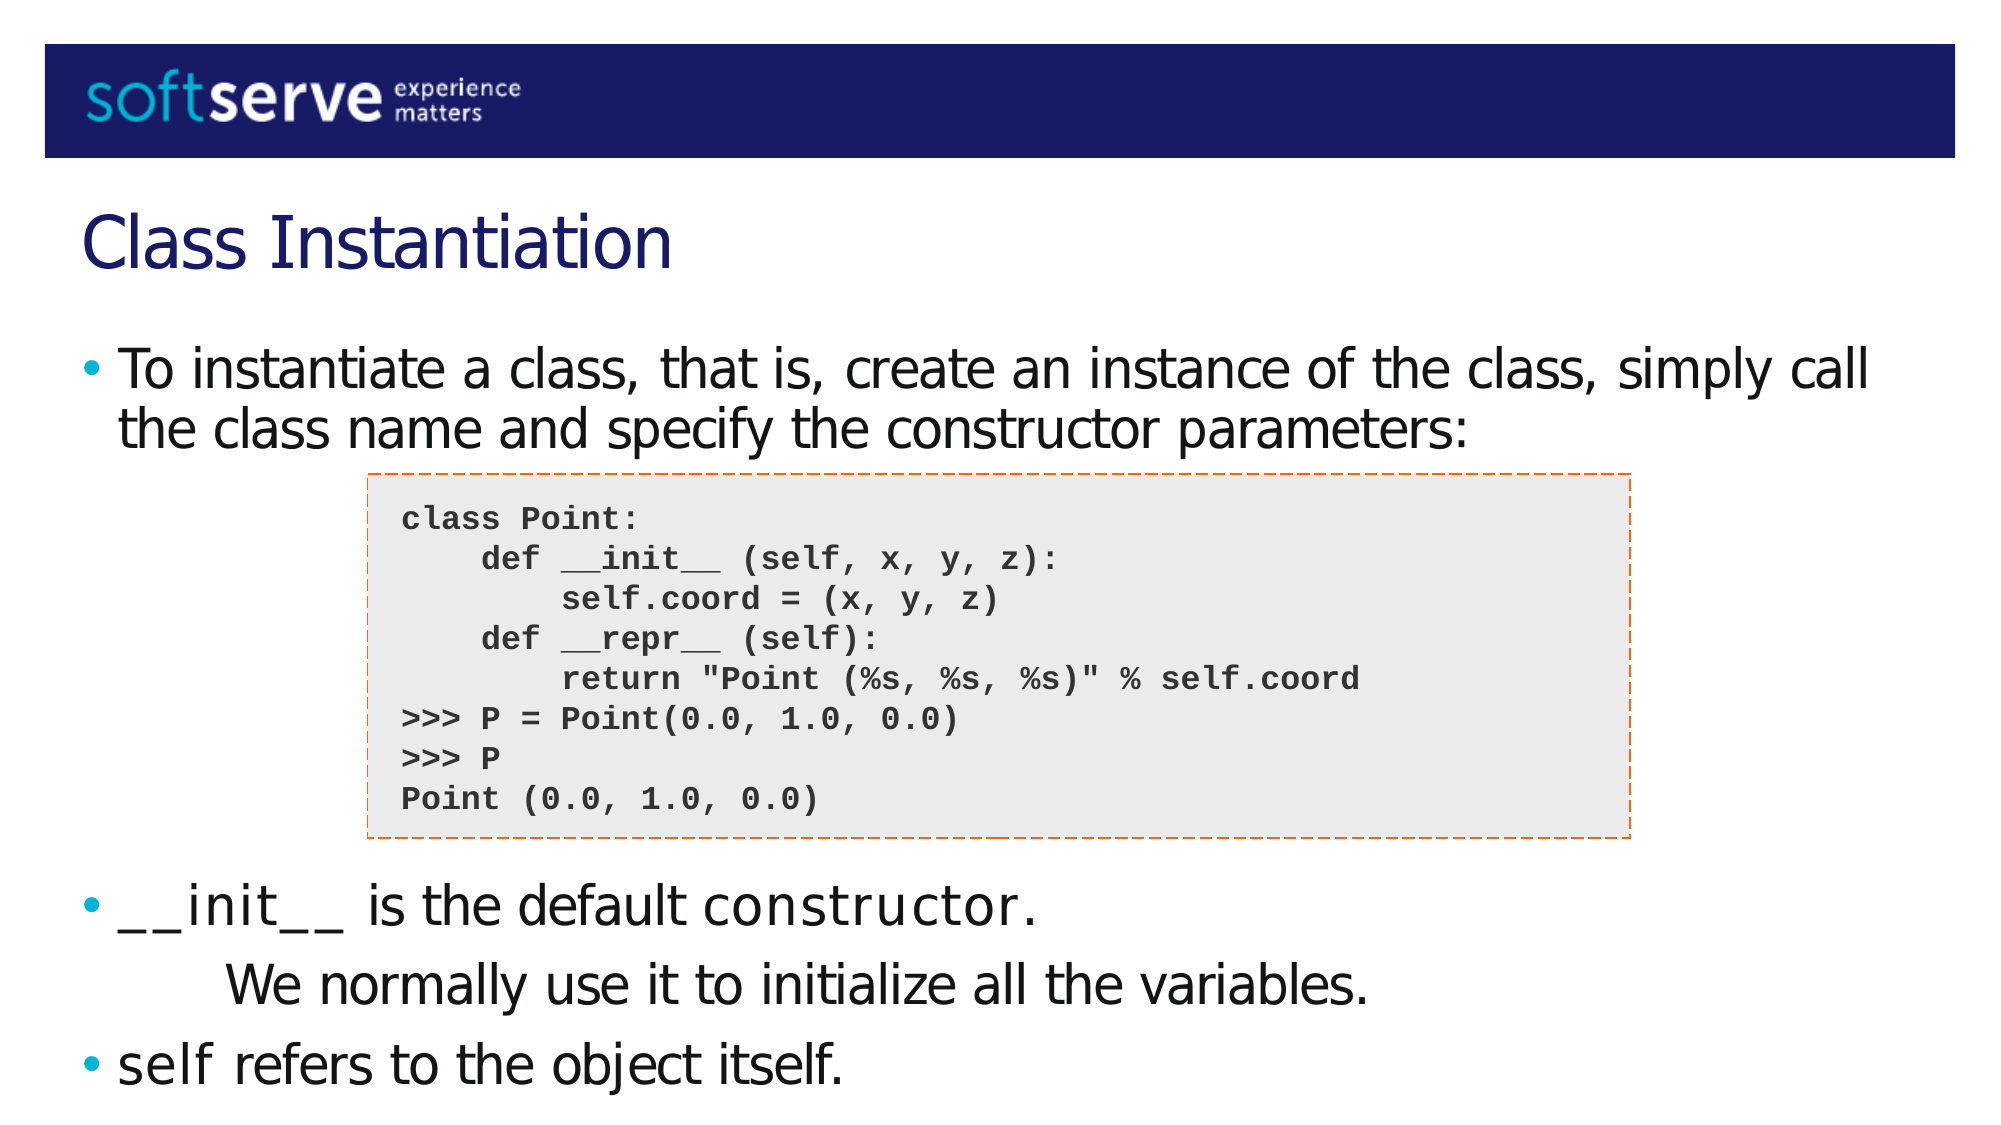

# Class Instantiation
To instantiate a class, that is, create an instance of the class, simply call the class name and specify the constructor parameters:

__init__ is the default constructor.
	We normally use it to initialize all the variables.
self refers to the object itself.

class Point:
    def __init__ (self, x, y, z):
        self.coord = (x, y, z)
    def __repr__ (self):
        return "Point (%s, %s, %s)" % self.coord
>>> P = Point(0.0, 1.0, 0.0)
>>> P
Point (0.0, 1.0, 0.0)